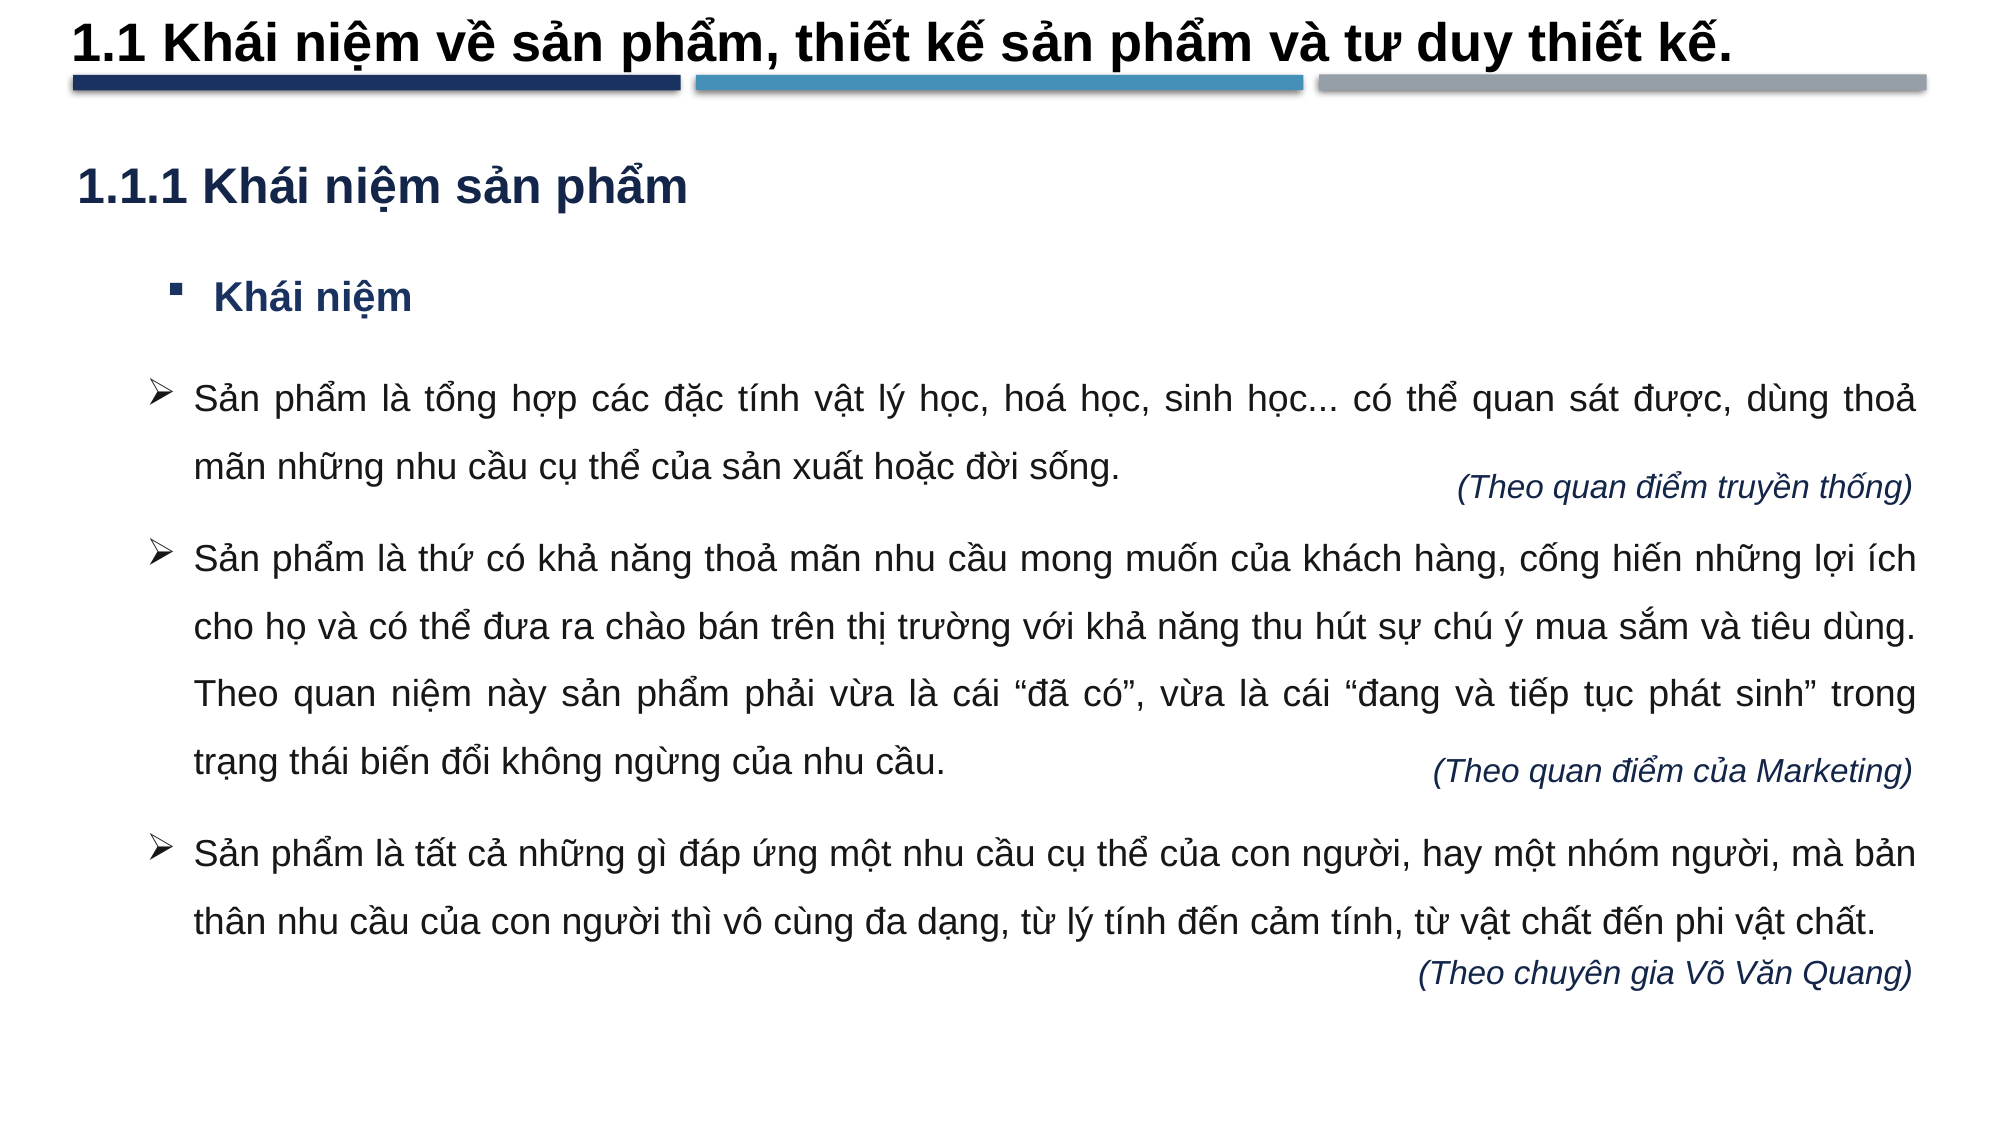

1.1 Khái niệm về sản phẩm, thiết kế sản phẩm và tư duy thiết kế.
1.1.1 Khái niệm sản phẩm
Khái niệm
Sản phẩm là tổng hợp các đặc tính vật lý học, hoá học, sinh học... có thể quan sát được, dùng thoả mãn những nhu cầu cụ thể của sản xuất hoặc đời sống.
Sản phẩm là thứ có khả năng thoả mãn nhu cầu mong muốn của khách hàng, cống hiến những lợi ích cho họ và có thể đưa ra chào bán trên thị trường với khả năng thu hút sự chú ý mua sắm và tiêu dùng. Theo quan niệm này sản phẩm phải vừa là cái “đã có”, vừa là cái “đang và tiếp tục phát sinh” trong trạng thái biến đổi không ngừng của nhu cầu.
Sản phẩm là tất cả những gì đáp ứng một nhu cầu cụ thể của con người, hay một nhóm người, mà bản thân nhu cầu của con người thì vô cùng đa dạng, từ lý tính đến cảm tính, từ vật chất đến phi vật chất.
(Theo quan điểm truyền thống)
(Theo quan điểm của Marketing)
(Theo chuyên gia Võ Văn Quang)